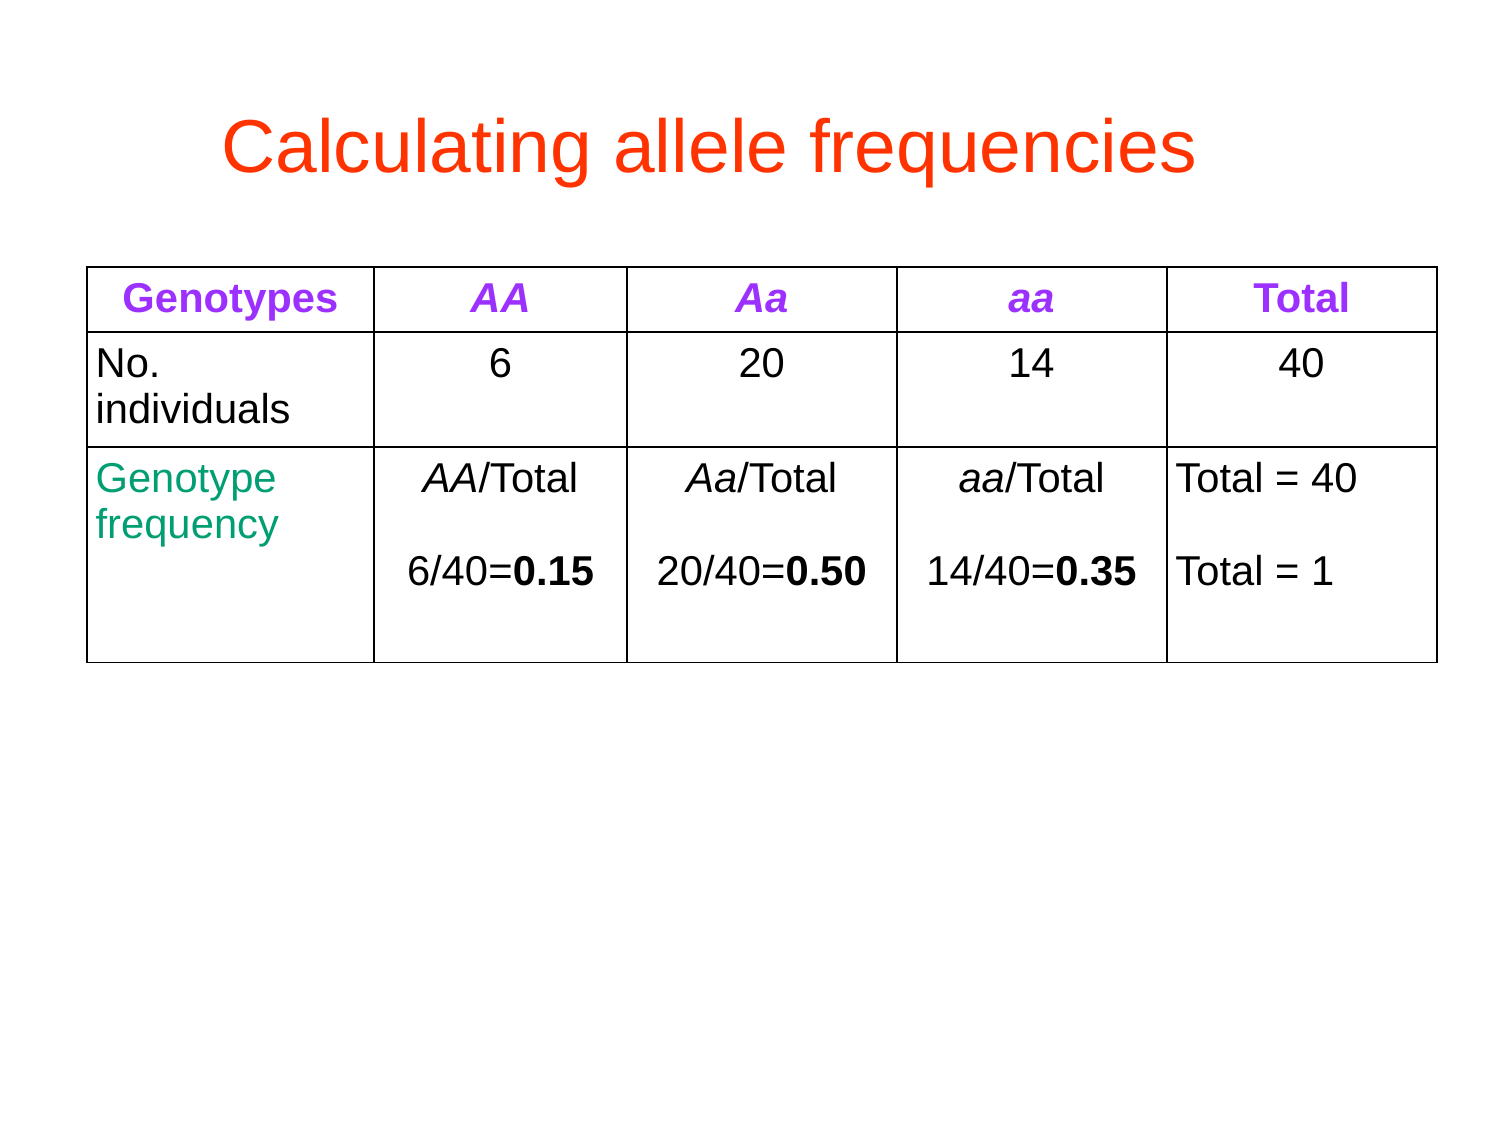

Calculating allele frequencies
| Genotypes | AA | Aa | aa | Total |
| --- | --- | --- | --- | --- |
| No. individuals | 6 | 20 | 14 | 40 |
| Genotype frequency | AA/Total 6/40=0.15 | Aa/Total 20/40=0.50 | aa/Total 14/40=0.35 | Total = 40 Total = 1 |